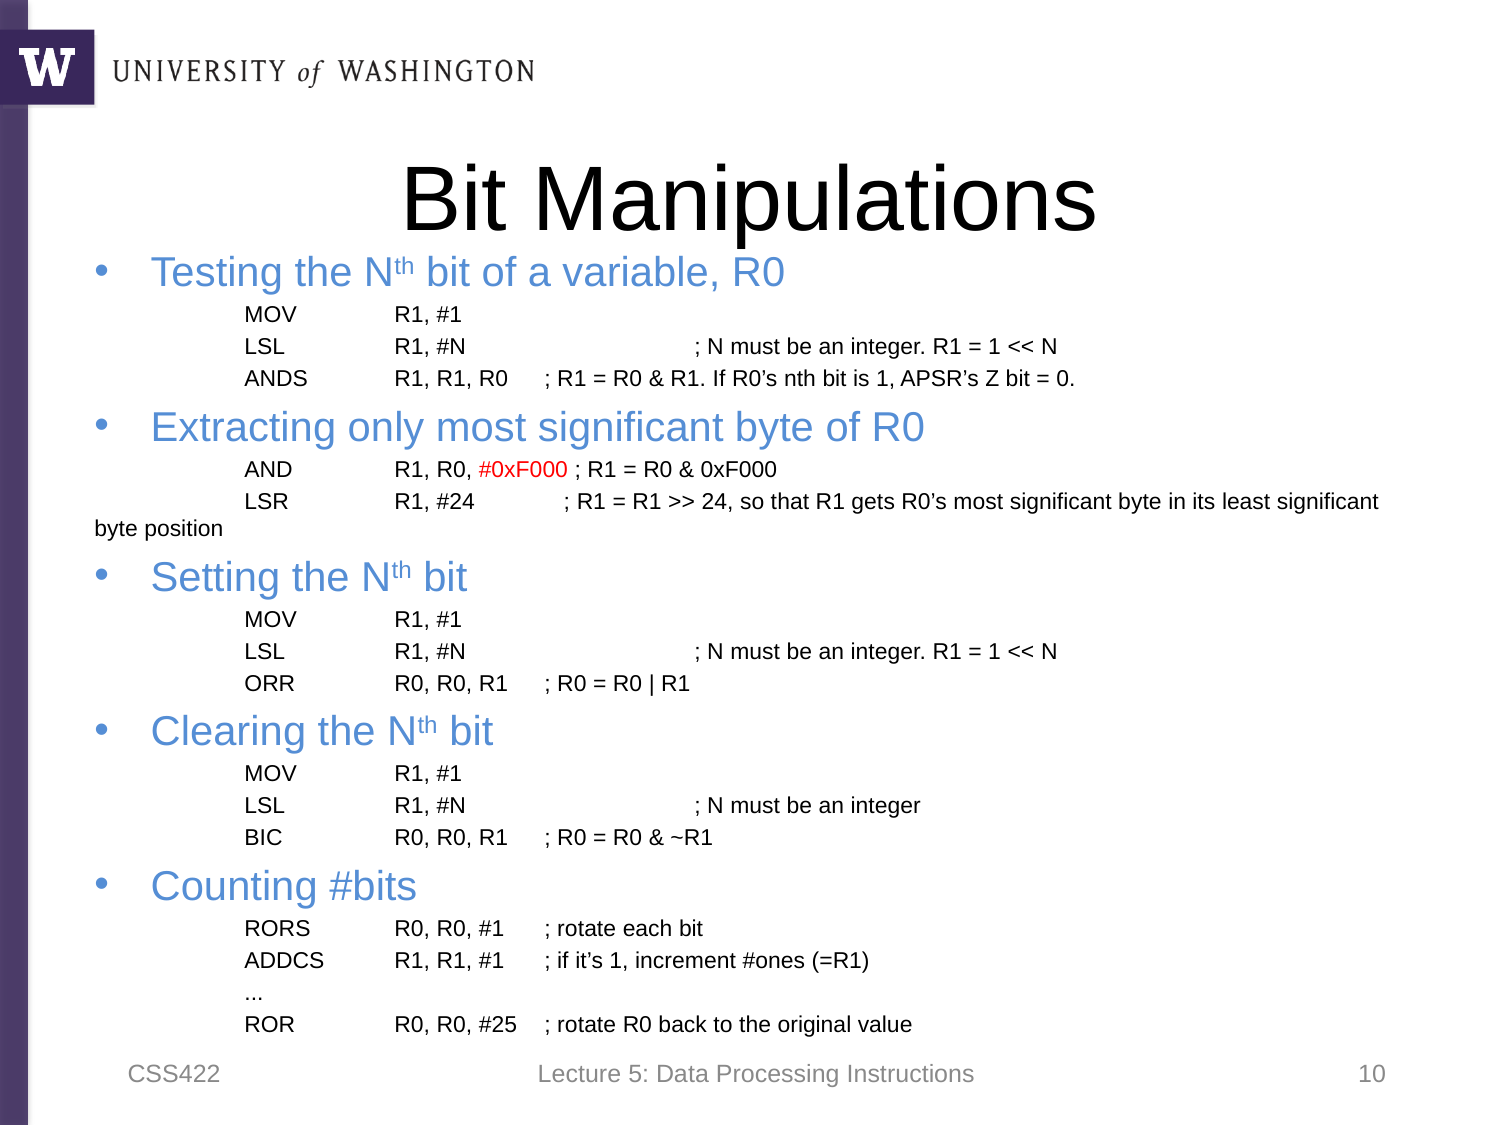

# Bit Manipulations
Testing the Nth bit of a variable, R0
	MOV	R1, #1
	LSL	R1, #N		; N must be an integer. R1 = 1 << N
	ANDS	R1, R1, R0	; R1 = R0 & R1. If R0’s nth bit is 1, APSR’s Z bit = 0.
Extracting only most significant byte of R0
	AND	R1, R0, #0xF000 ; R1 = R0 & 0xF000
	LSR	R1, #24	   ; R1 = R1 >> 24, so that R1 gets R0’s most significant byte in its least significant byte position
Setting the Nth bit
	MOV	R1, #1
	LSL	R1, #N		; N must be an integer. R1 = 1 << N
	ORR	R0, R0, R1	; R0 = R0 | R1
Clearing the Nth bit
	MOV	R1, #1
	LSL	R1, #N		; N must be an integer
	BIC	R0, R0, R1	; R0 = R0 & ~R1
Counting #bits
	RORS	R0, R0, #1	; rotate each bit
	ADDCS	R1, R1, #1	; if it’s 1, increment #ones (=R1)
	...
	ROR	R0, R0, #25	; rotate R0 back to the original value

CSS422
Lecture 5: Data Processing Instructions
10